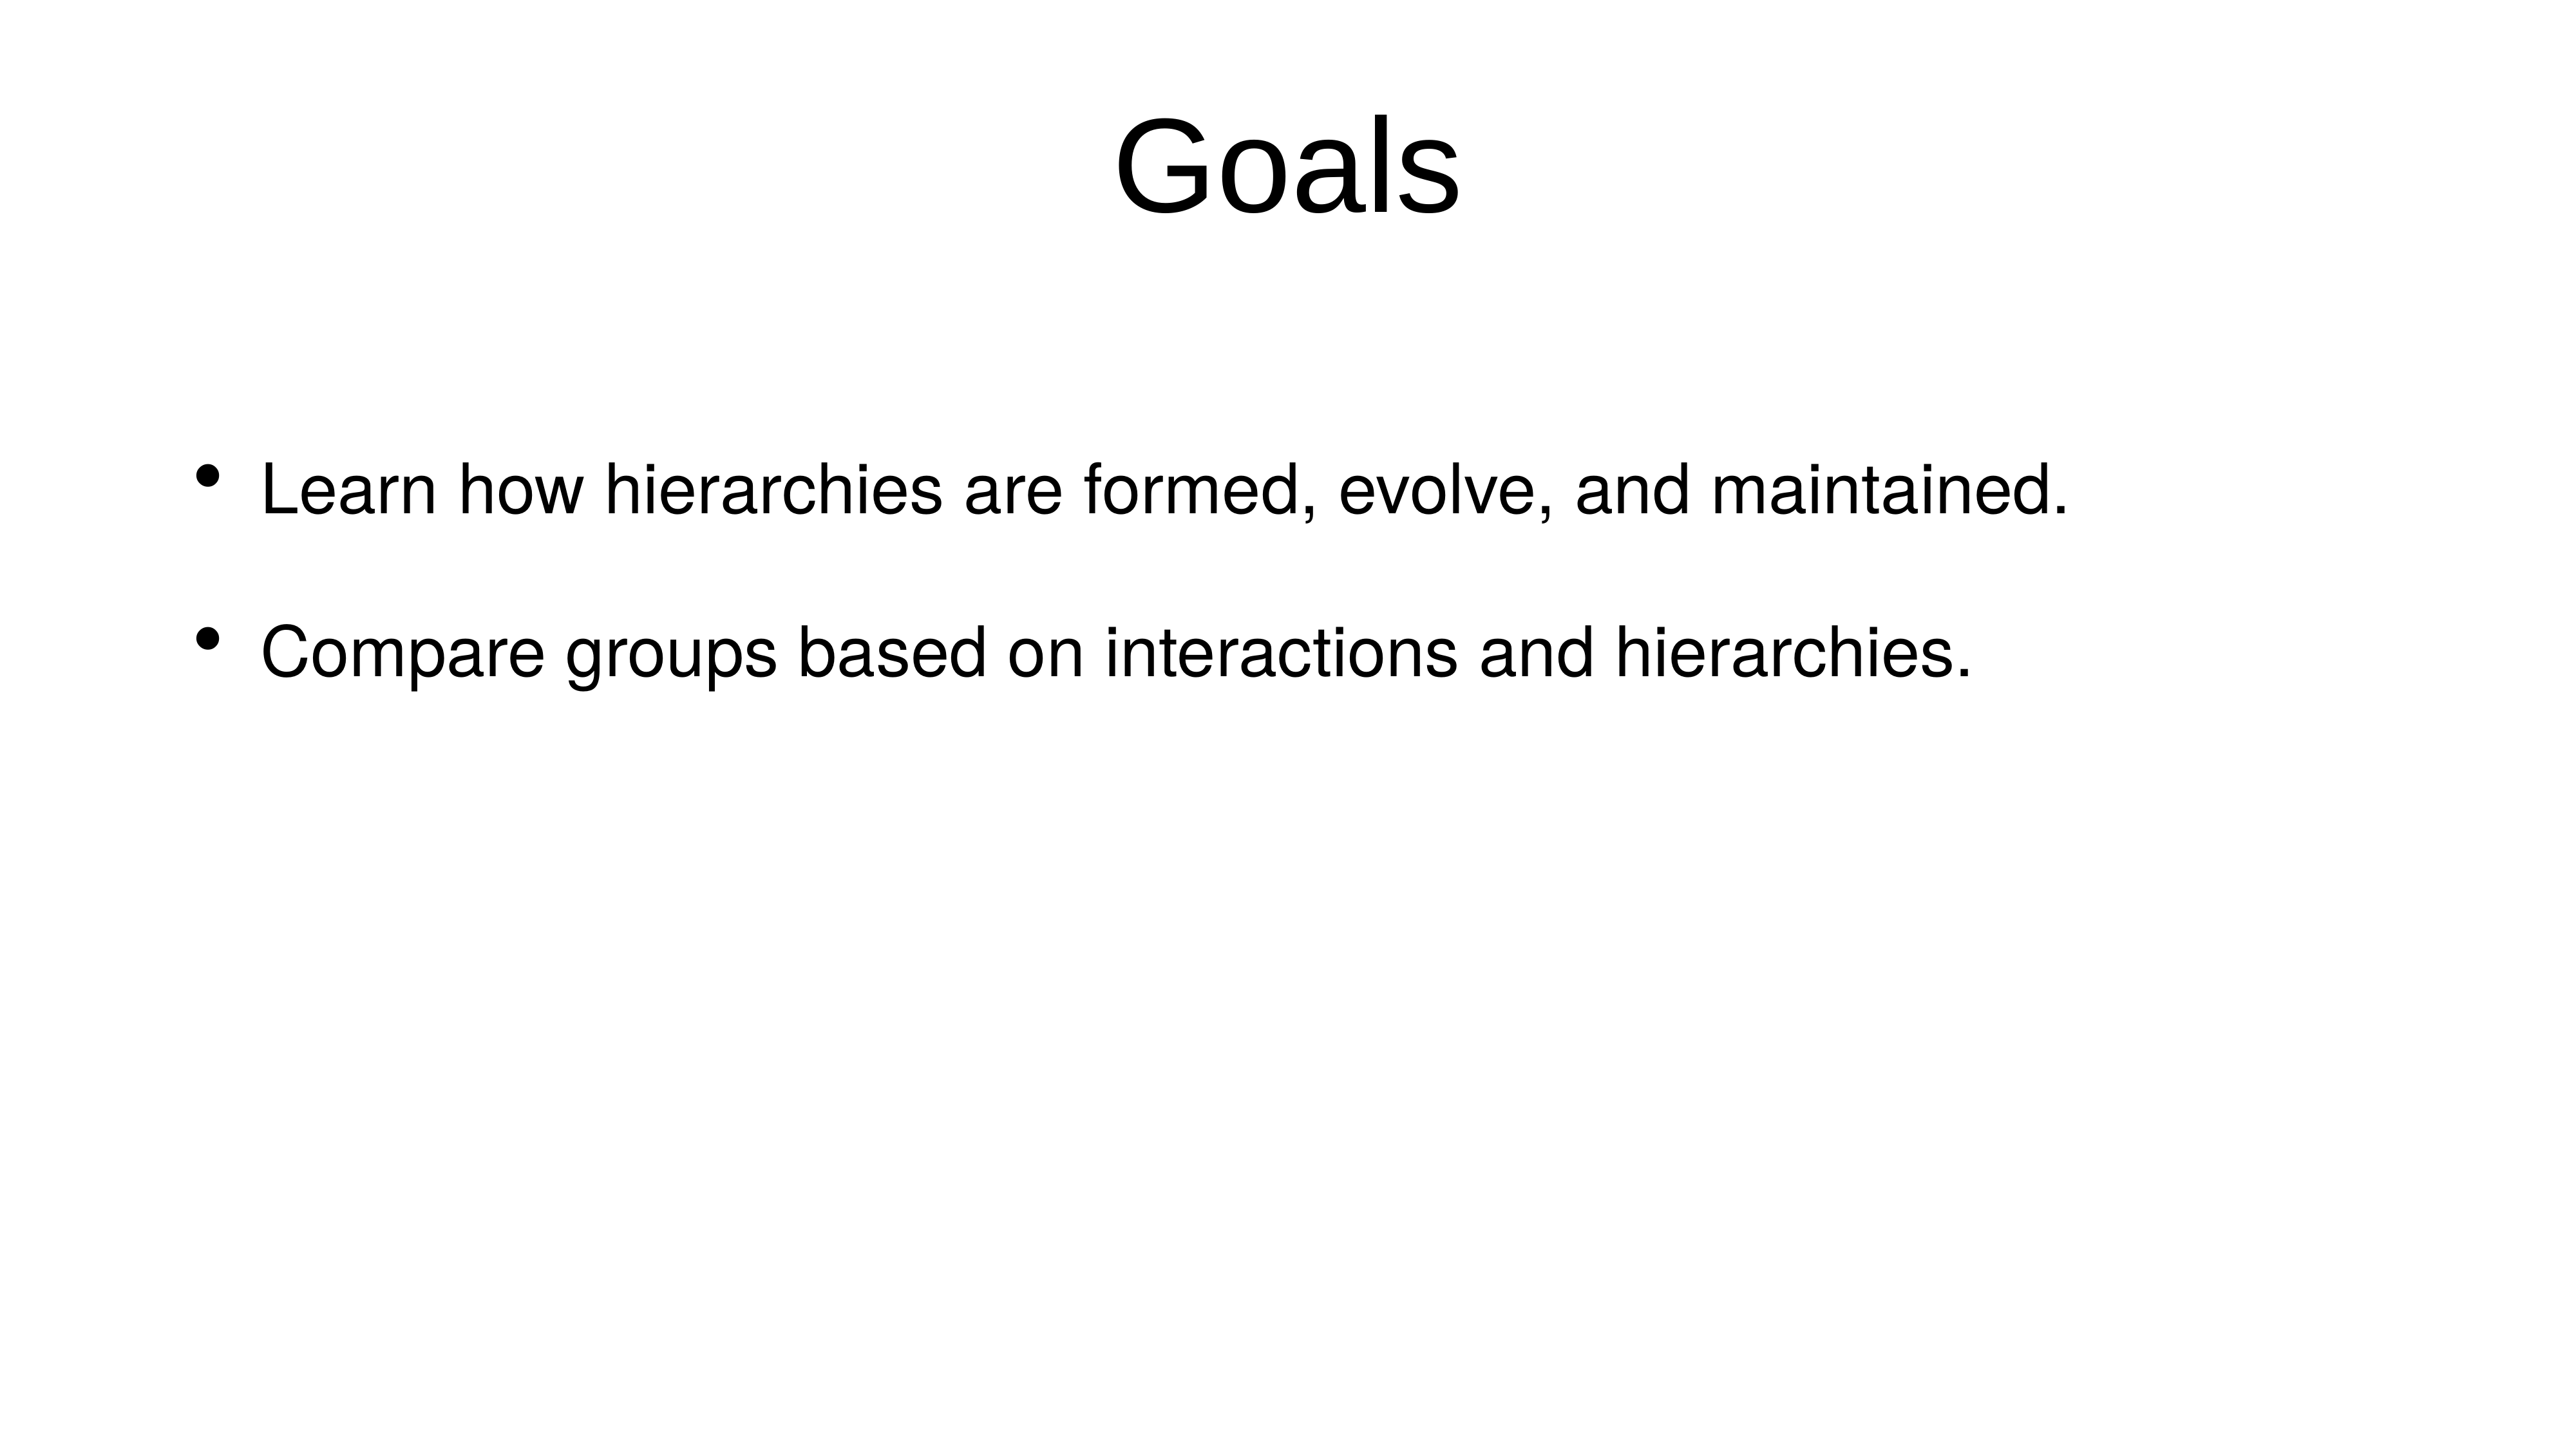

# Goals
Learn how hierarchies are formed, evolve, and maintained.
Compare groups based on interactions and hierarchies.